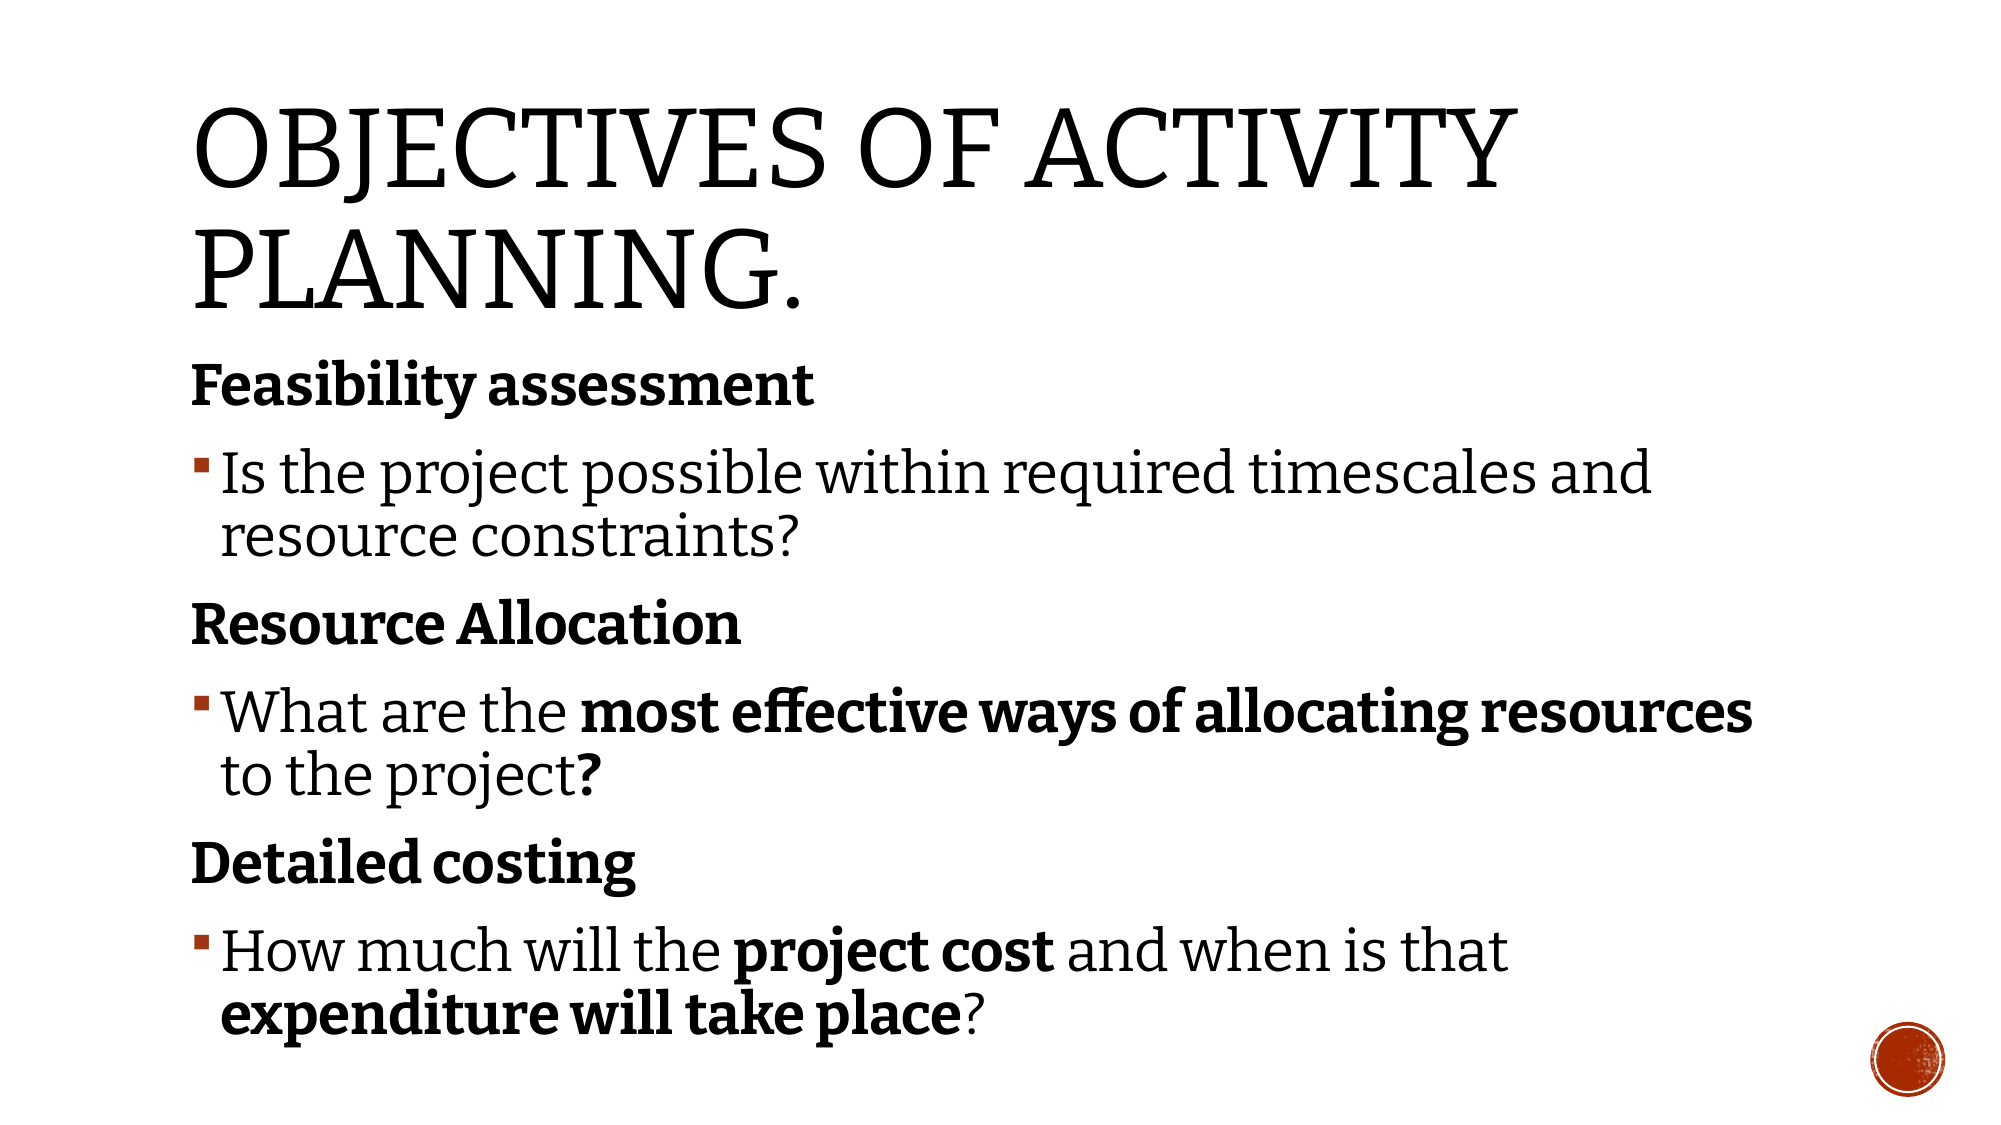

# Objectives of activity planning.
Feasibility assessment
Is the project possible within required timescales and resource constraints?
Resource Allocation
What are the most effective ways of allocating resources to the project?
Detailed costing
How much will the project cost and when is that expenditure will take place?